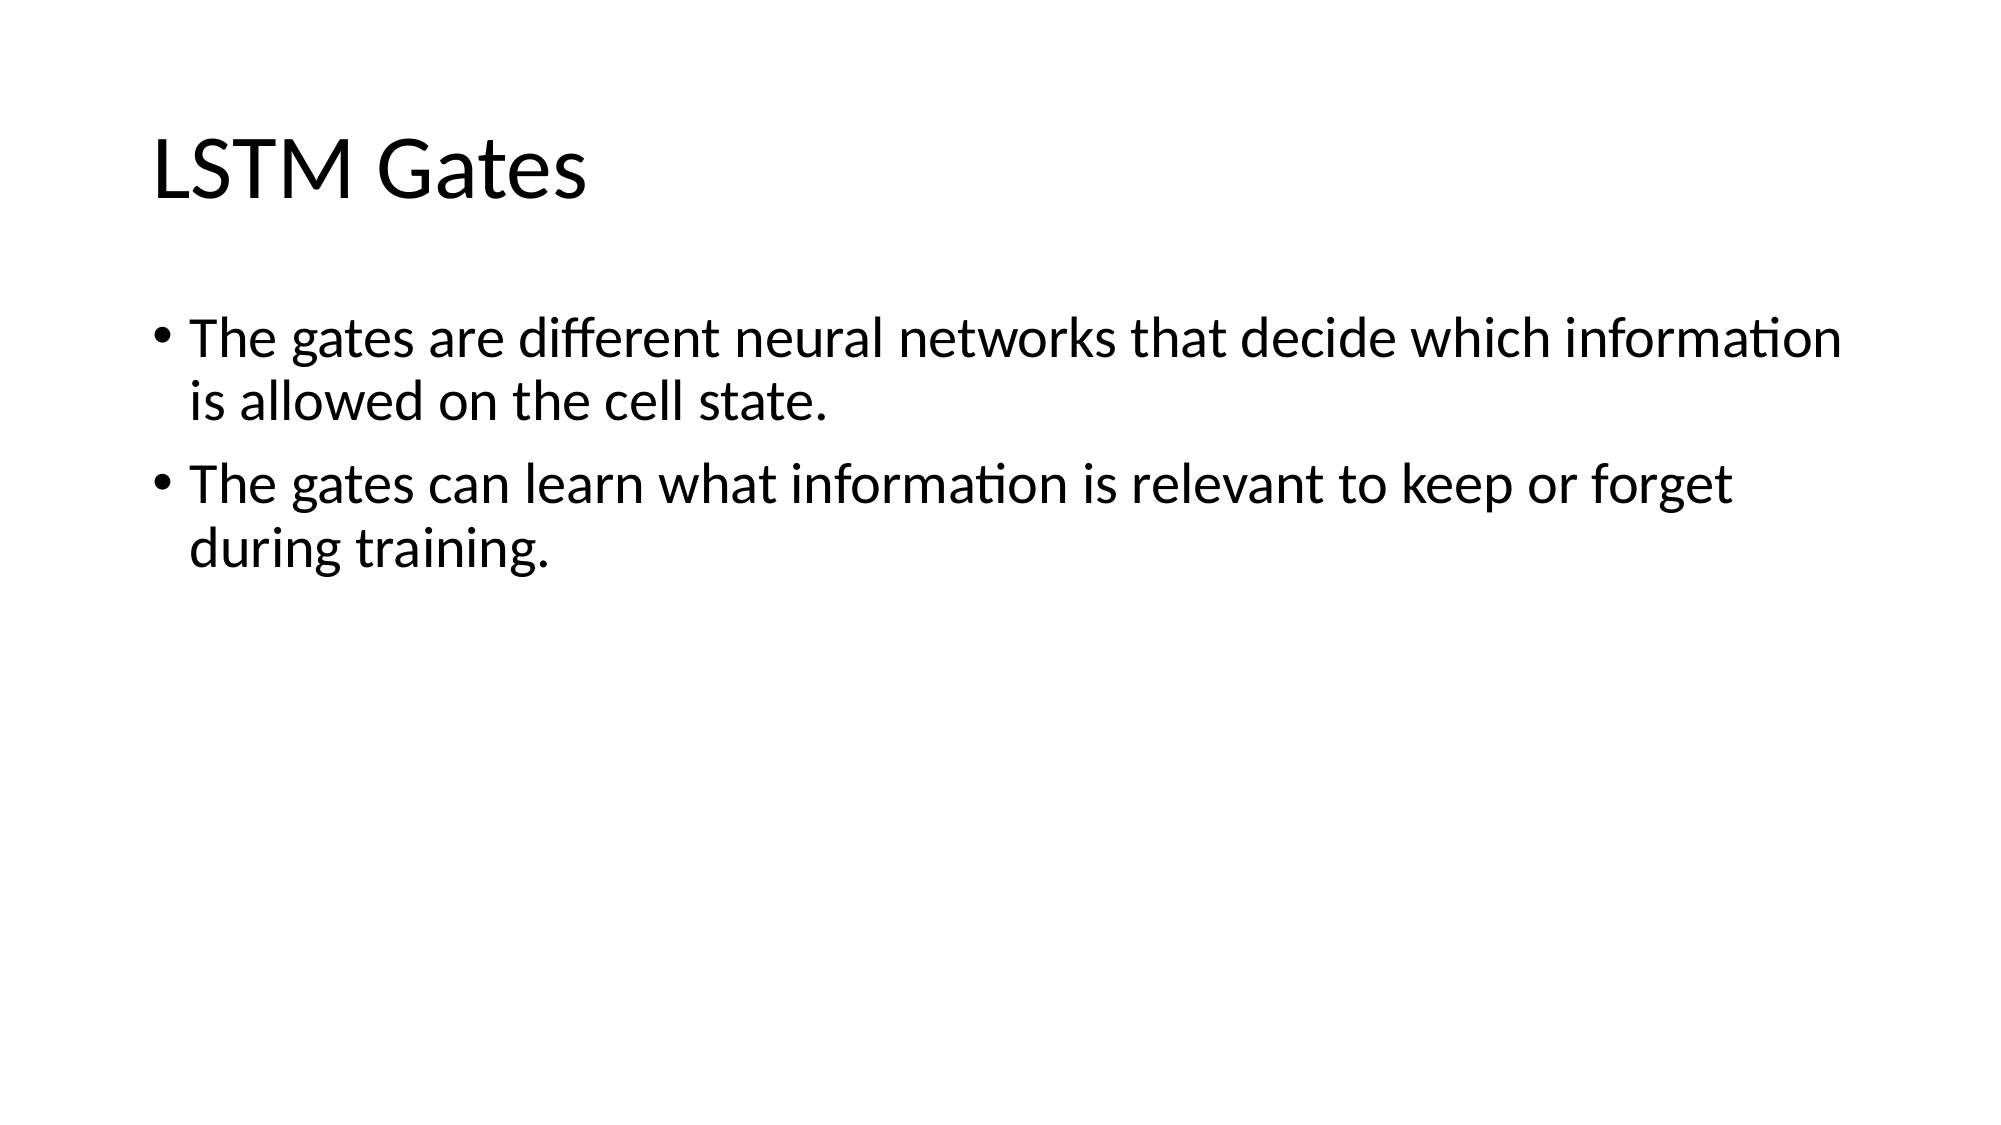

# LSTM Gates
The gates are different neural networks that decide which information is allowed on the cell state.
The gates can learn what information is relevant to keep or forget during training.